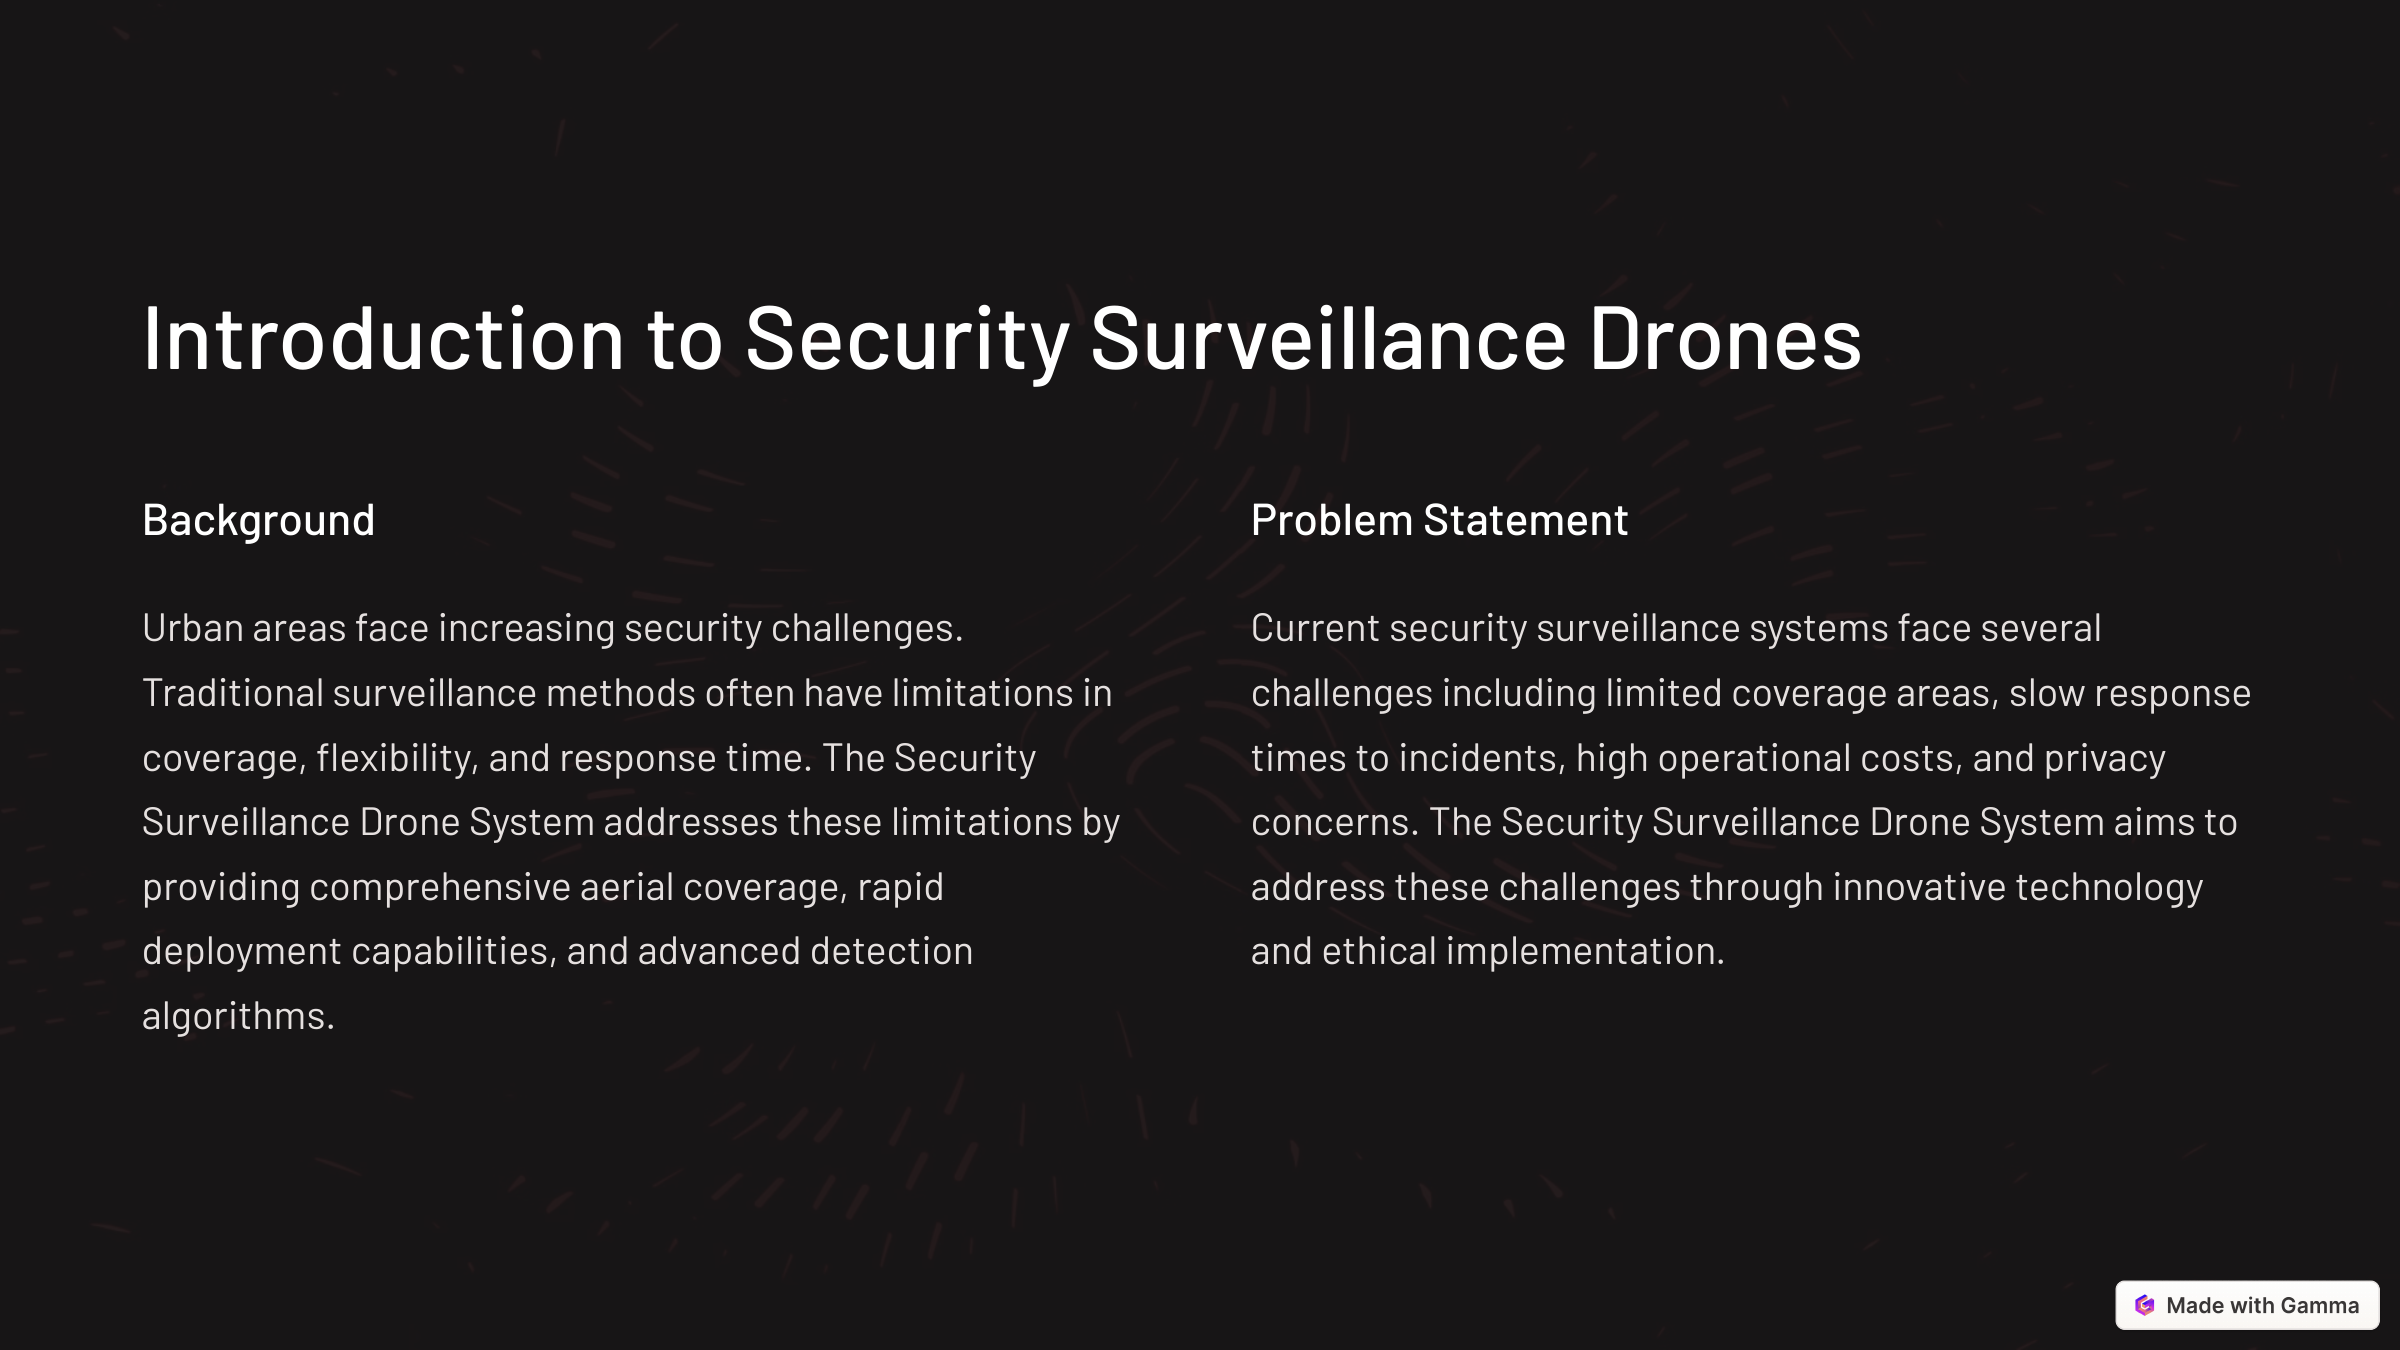

Introduction to Security Surveillance Drones
Background
Problem Statement
Urban areas face increasing security challenges. Traditional surveillance methods often have limitations in coverage, flexibility, and response time. The Security Surveillance Drone System addresses these limitations by providing comprehensive aerial coverage, rapid deployment capabilities, and advanced detection algorithms.
Current security surveillance systems face several challenges including limited coverage areas, slow response times to incidents, high operational costs, and privacy concerns. The Security Surveillance Drone System aims to address these challenges through innovative technology and ethical implementation.